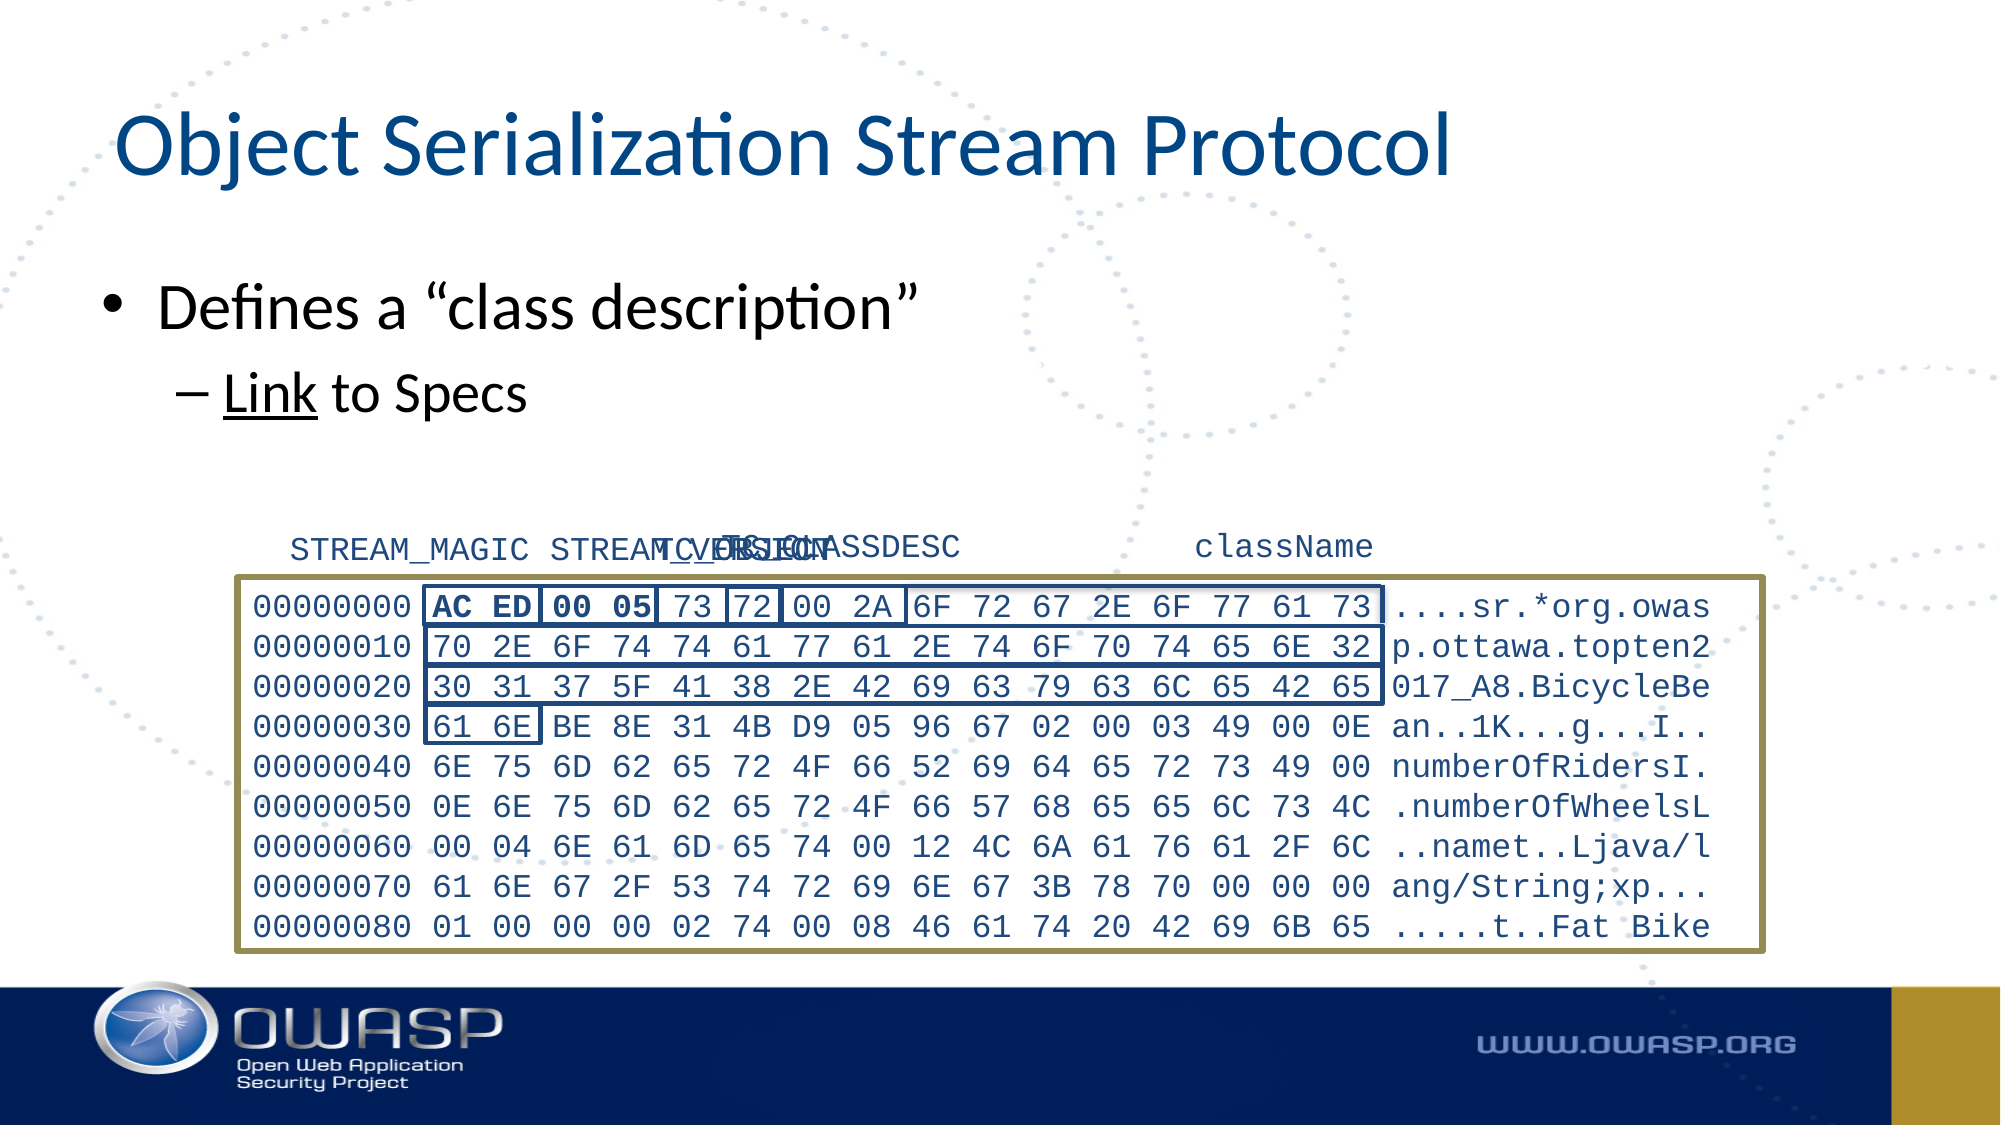

# Object Serialization Stream Protocol
Defines a “class description”
Link to Specs

className

TC_CLASSDESC

STREAM_VERSION

TC_OBJECT

STREAM_MAGIC

00000000 AC ED 00 05 73 72 00 2A 6F 72 67 2E 6F 77 61 73 ....sr.*org.owas
00000010 70 2E 6F 74 74 61 77 61 2E 74 6F 70 74 65 6E 32 p.ottawa.topten2
00000020 30 31 37 5F 41 38 2E 42 69 63 79 63 6C 65 42 65 017_A8.BicycleBe
00000030 61 6E BE 8E 31 4B D9 05 96 67 02 00 03 49 00 0E an..1K...g...I..
00000040 6E 75 6D 62 65 72 4F 66 52 69 64 65 72 73 49 00 numberOfRidersI.
00000050 0E 6E 75 6D 62 65 72 4F 66 57 68 65 65 6C 73 4C .numberOfWheelsL
00000060 00 04 6E 61 6D 65 74 00 12 4C 6A 61 76 61 2F 6C ..namet..Ljava/l
00000070 61 6E 67 2F 53 74 72 69 6E 67 3B 78 70 00 00 00 ang/String;xp...
00000080 01 00 00 00 02 74 00 08 46 61 74 20 42 69 6B 65 .....t..Fat Bike